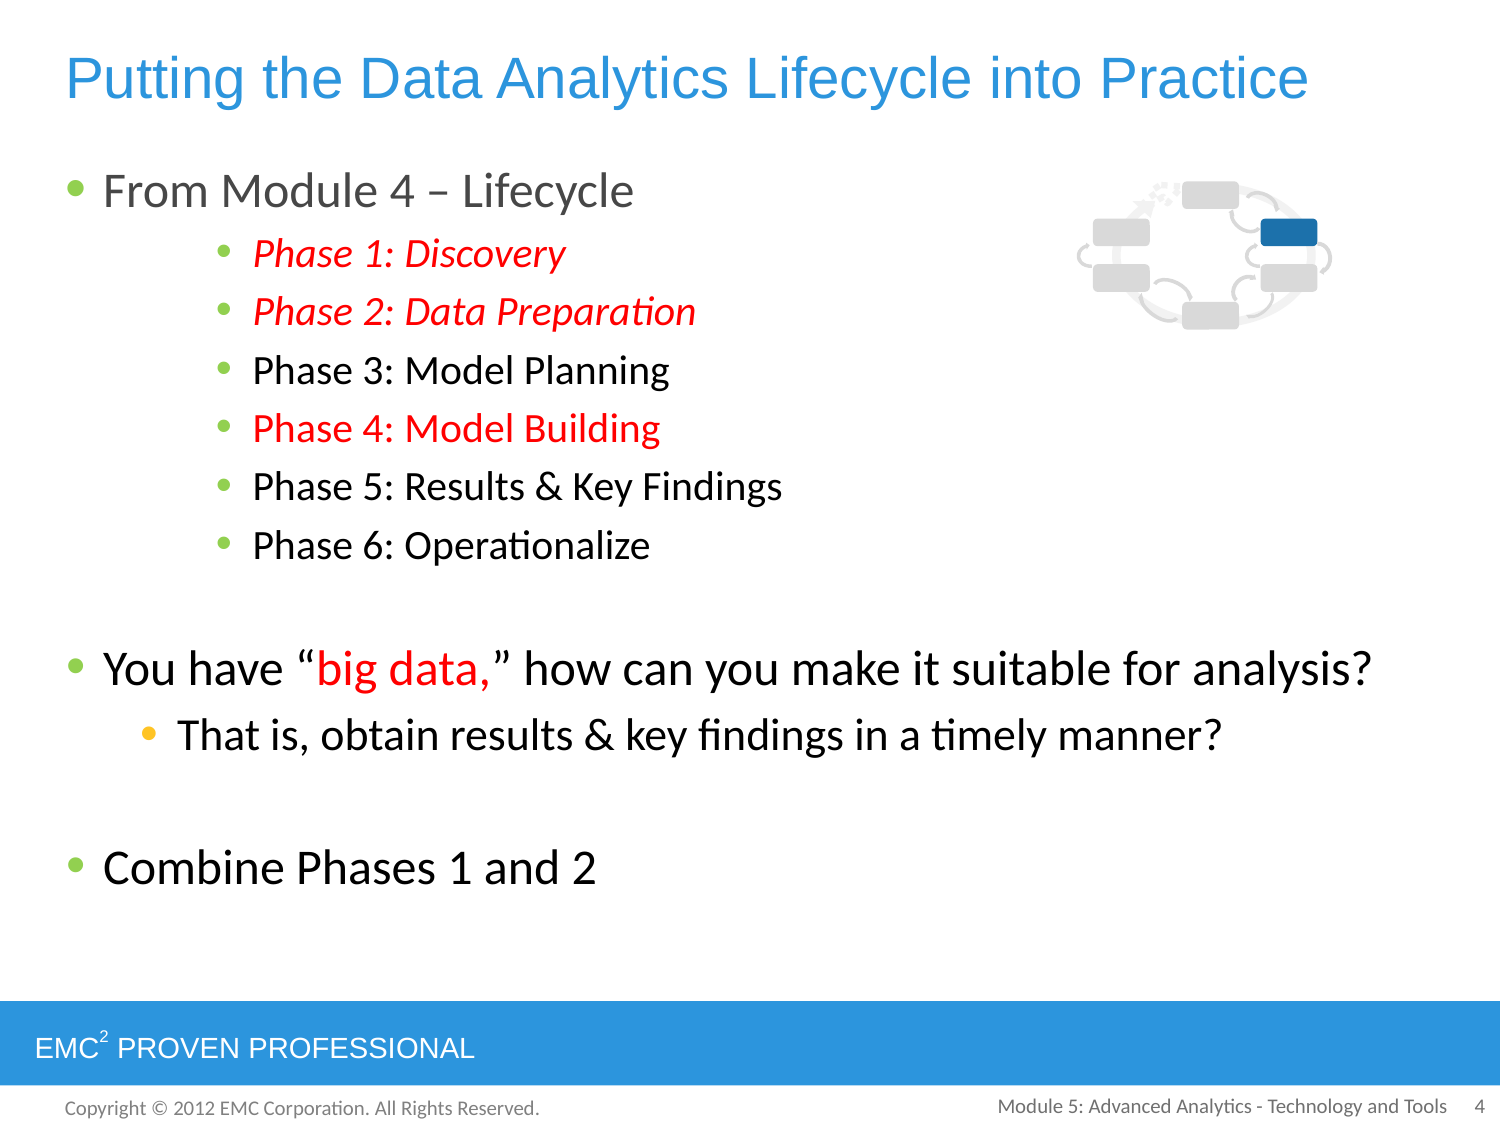

# Putting the Data Analytics Lifecycle into Practice
From Module 4 – Lifecycle
Phase 1: Discovery
Phase 2: Data Preparation
Phase 3: Model Planning
Phase 4: Model Building
Phase 5: Results & Key Findings
Phase 6: Operationalize

You have “big data,” how can you make it suitable for analysis?
That is, obtain results & key findings in a timely manner?

Combine Phases 1 and 2

Module 5: Advanced Analytics - Technology and Tools
4